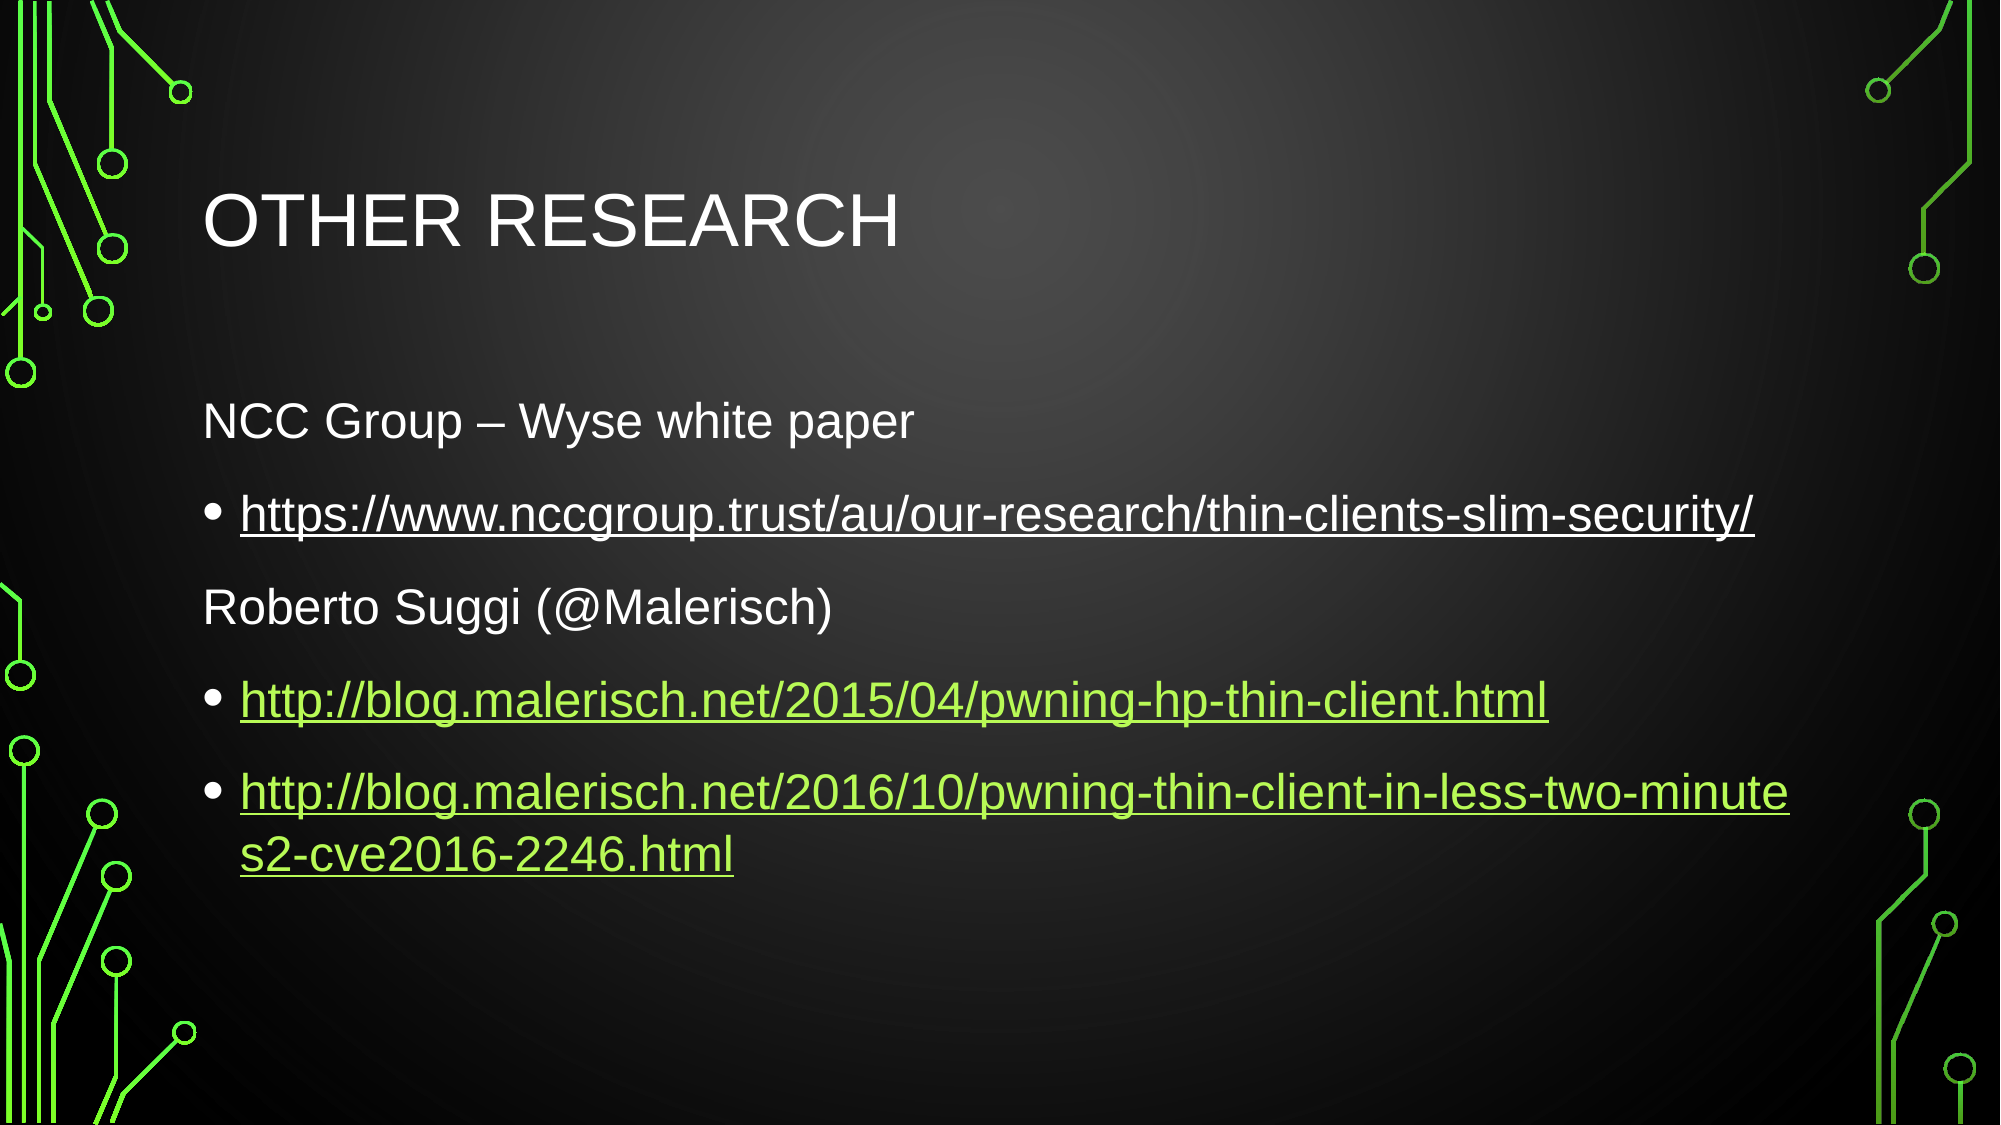

# Other research
NCC Group – Wyse white paper
https://www.nccgroup.trust/au/our-research/thin-clients-slim-security/
Roberto Suggi (@Malerisch)
http://blog.malerisch.net/2015/04/pwning-hp-thin-client.html
http://blog.malerisch.net/2016/10/pwning-thin-client-in-less-two-minutes2-cve2016-2246.html